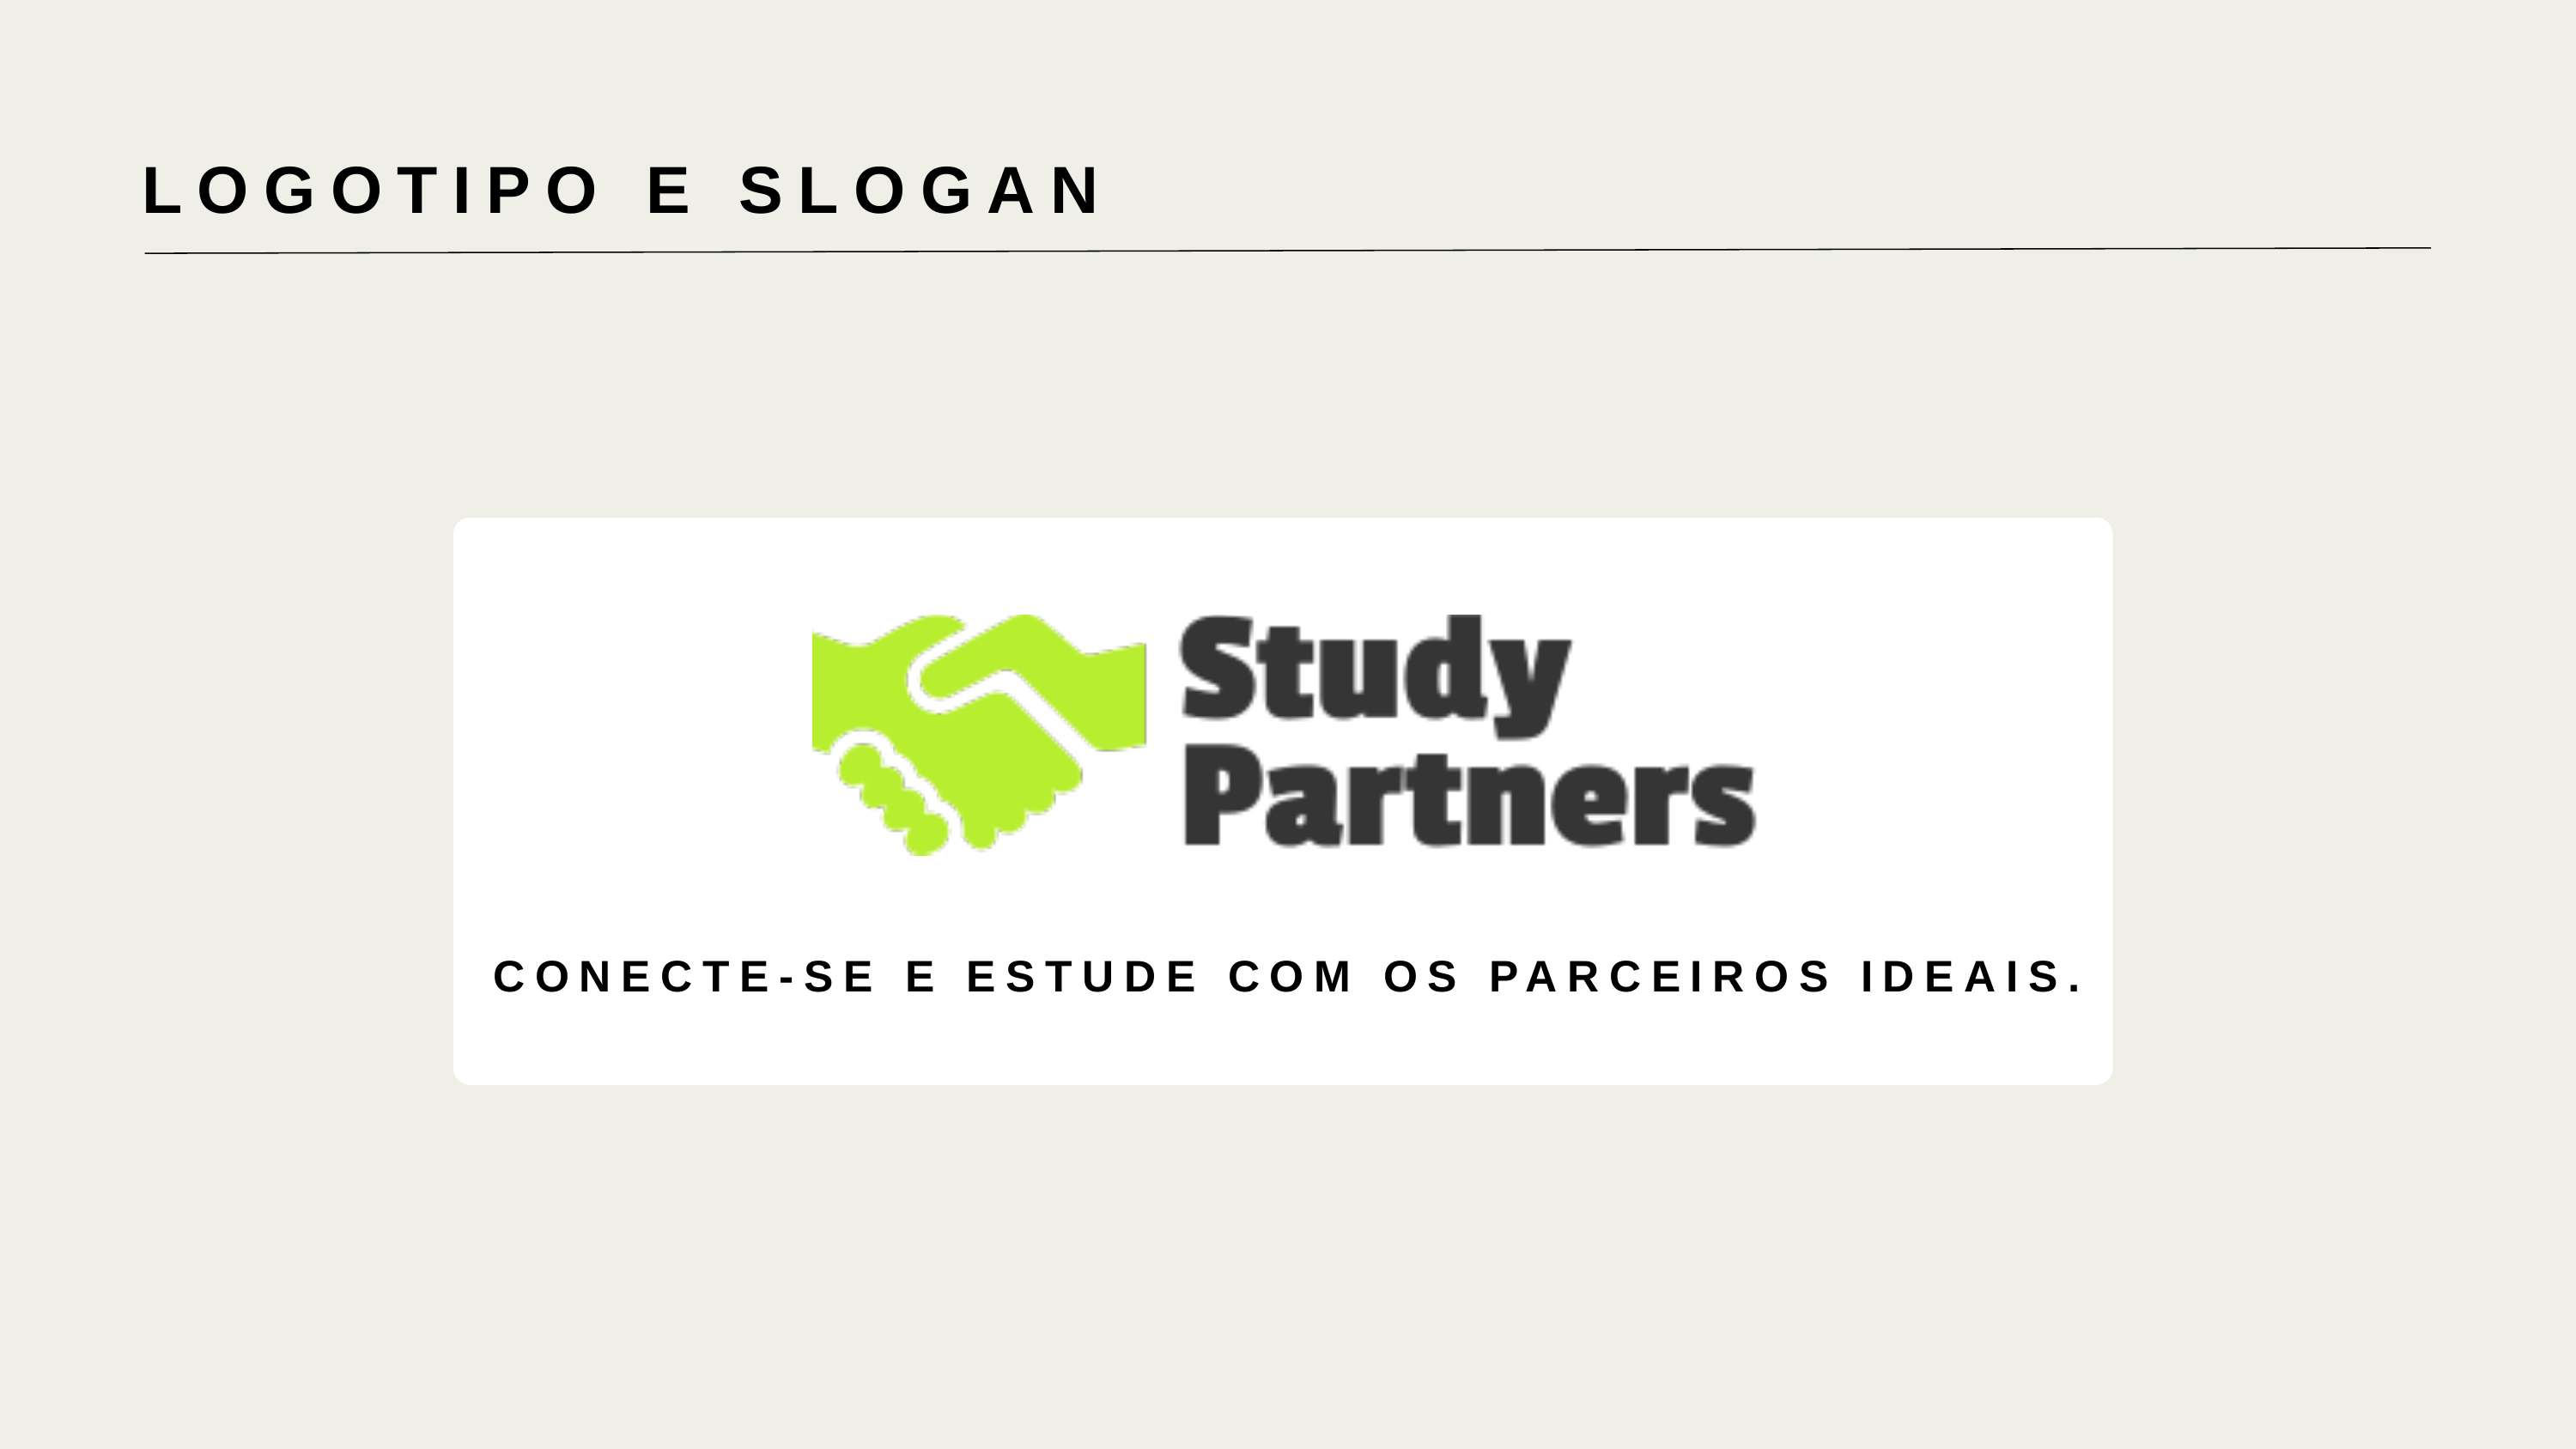

LOGOTIPO E SLOGAN

CONECTE-SE E ESTUDE COM OS PARCEIROS IDEAIS.